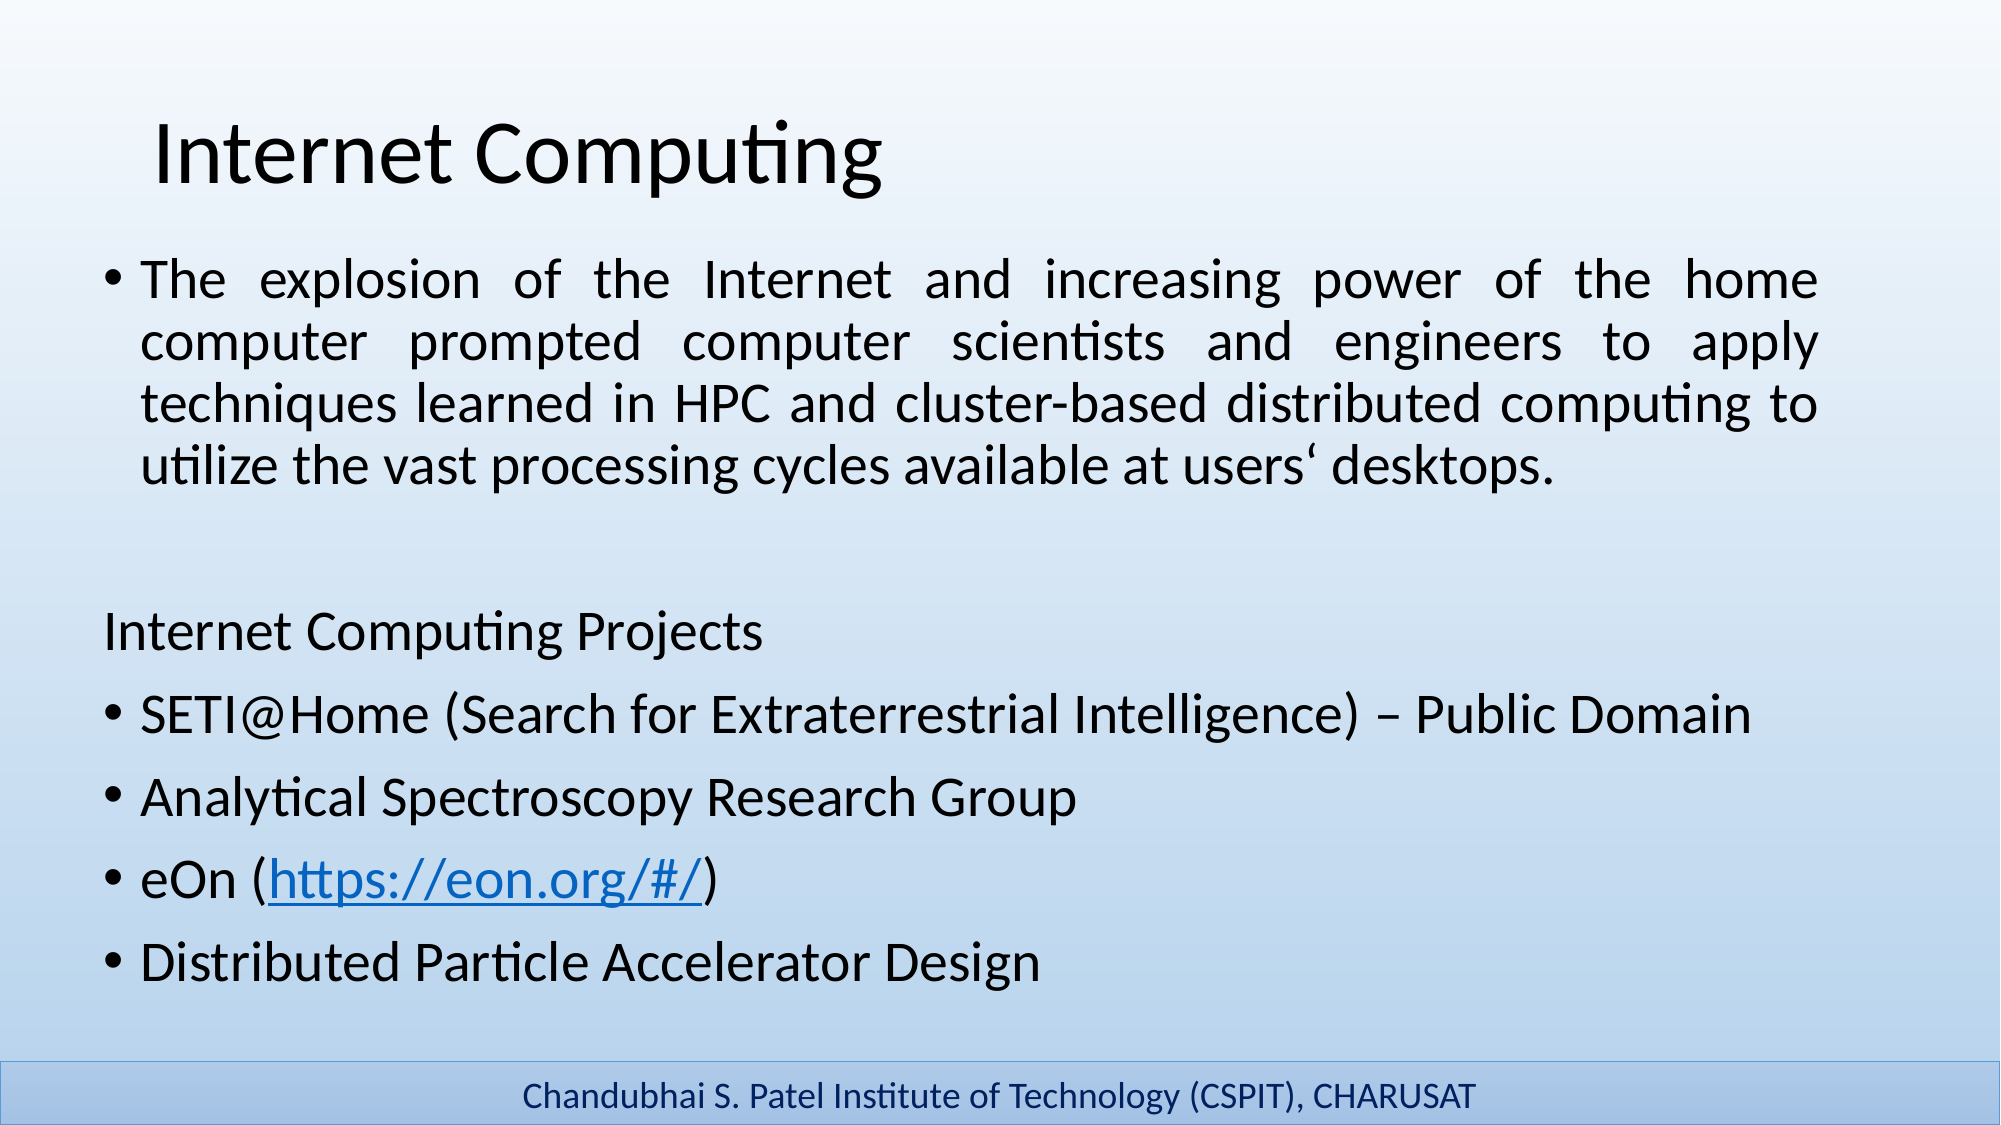

# Internet Computing
The explosion of the Internet and increasing power of the home computer prompted computer scientists and engineers to apply techniques learned in HPC and cluster-based distributed computing to utilize the vast processing cycles available at users‘ desktops.

Internet Computing Projects
SETI@Home (Search for Extraterrestrial Intelligence) – Public Domain
Analytical Spectroscopy Research Group
eOn (https://eon.org/#/)
Distributed Particle Accelerator Design

Arpita Shah
17